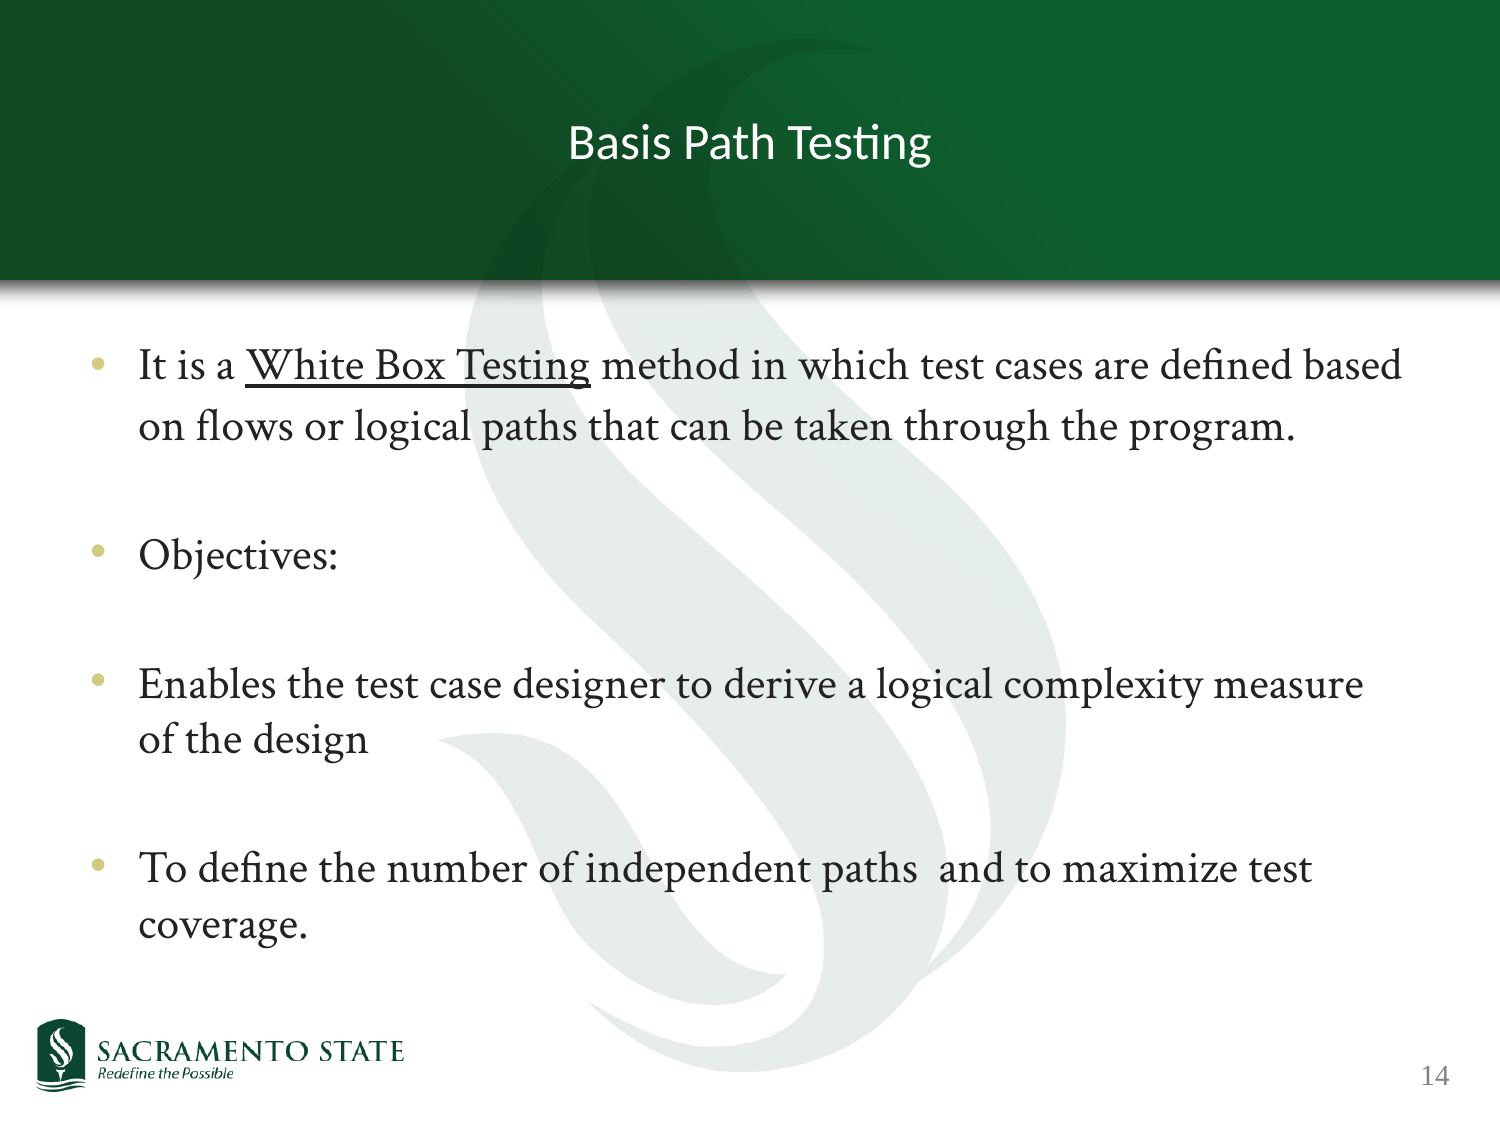

# Basis Path Testing
It is a White Box Testing method in which test cases are defined based on flows or logical paths that can be taken through the program.

Objectives:

Enables the test case designer to derive a logical complexity measure of the design

To define the number of independent paths  and to maximize test coverage.

14